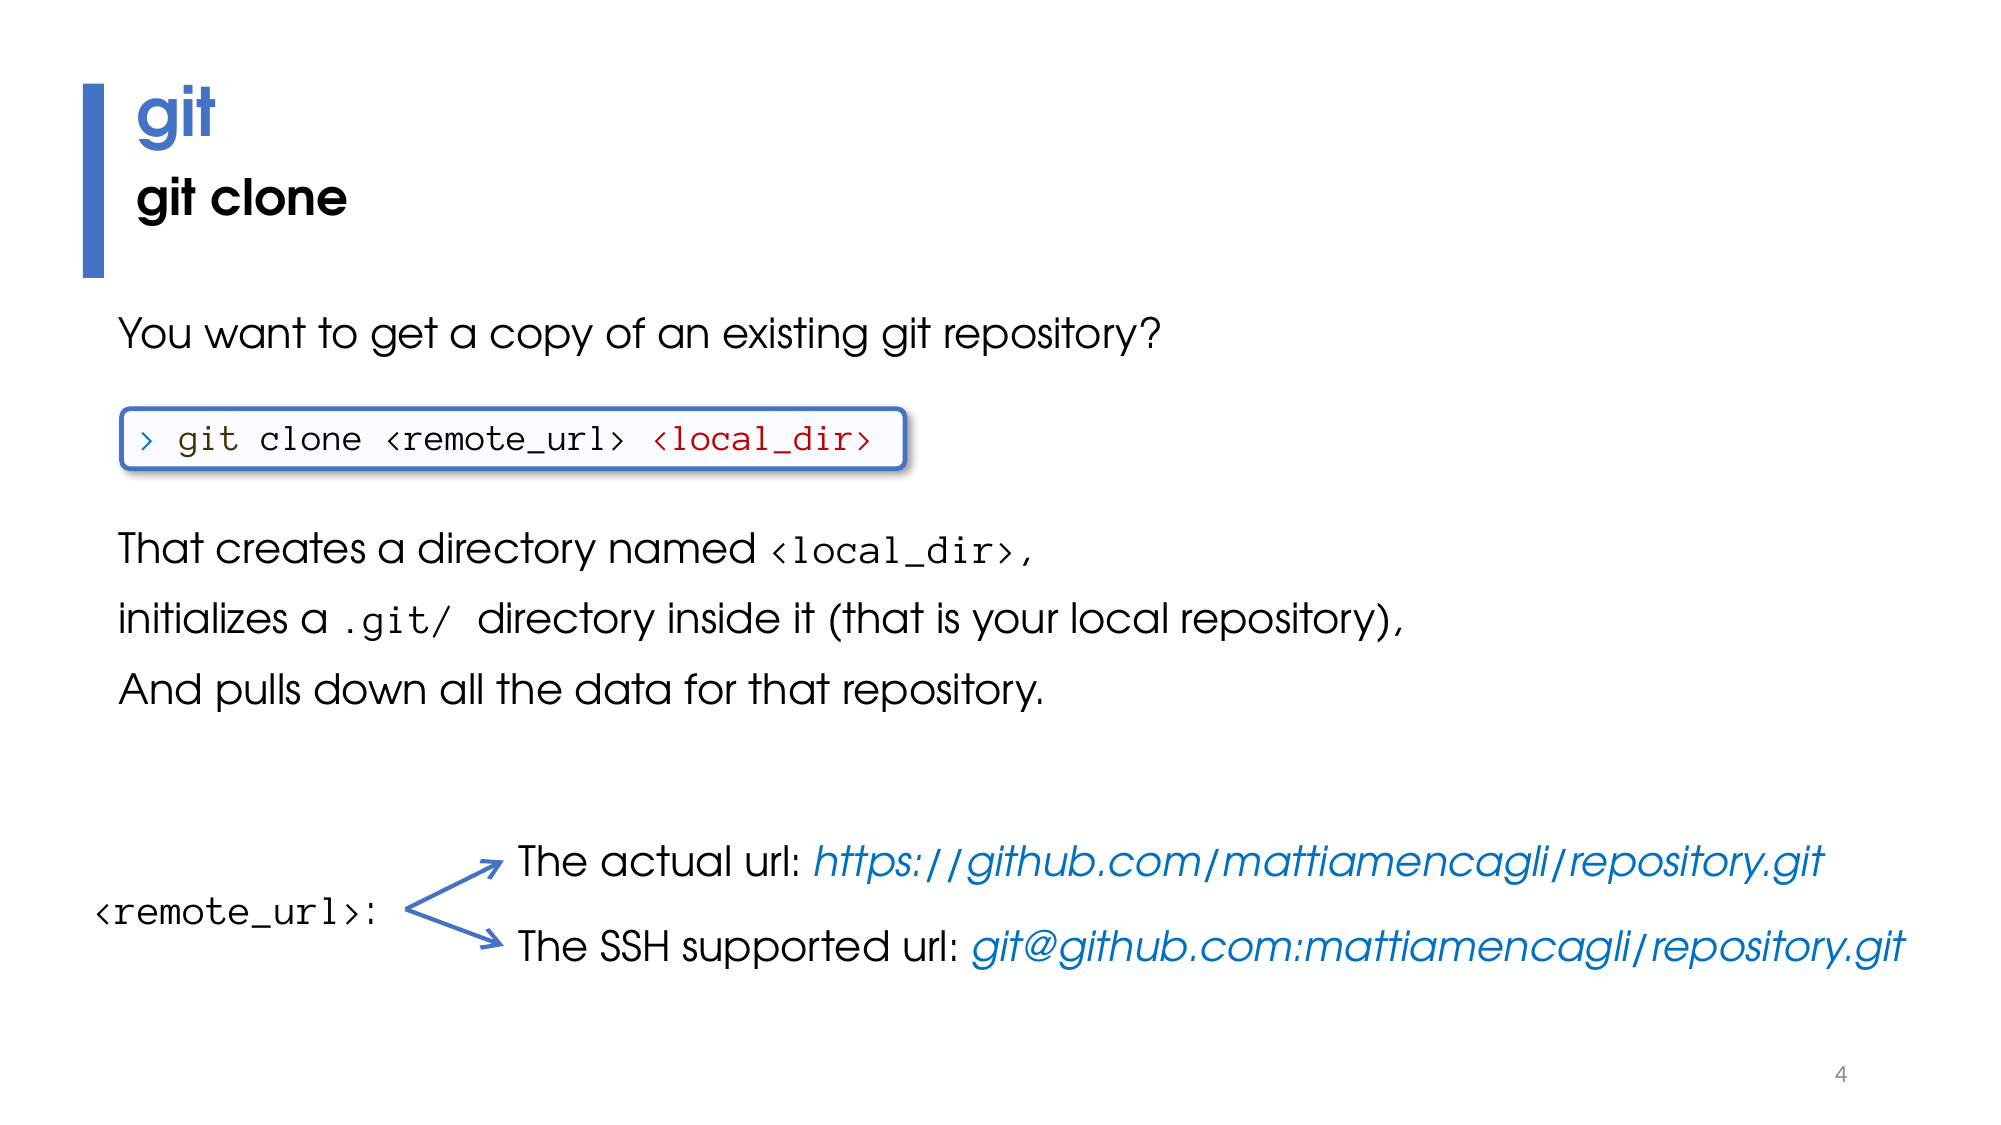

git

git clone
You want to get a copy of an existing git repository?
> git clone <remote_url> <local_dir>
That creates a directory named <local_dir>,
initializes a .git/ directory inside it (that is your local repository),
And pulls down all the data for that repository.
The actual url: https://github.com/mattiamencagli/repository.git
<remote_url>:
The SSH supported url: git@github.com:mattiamencagli/repository.git
4